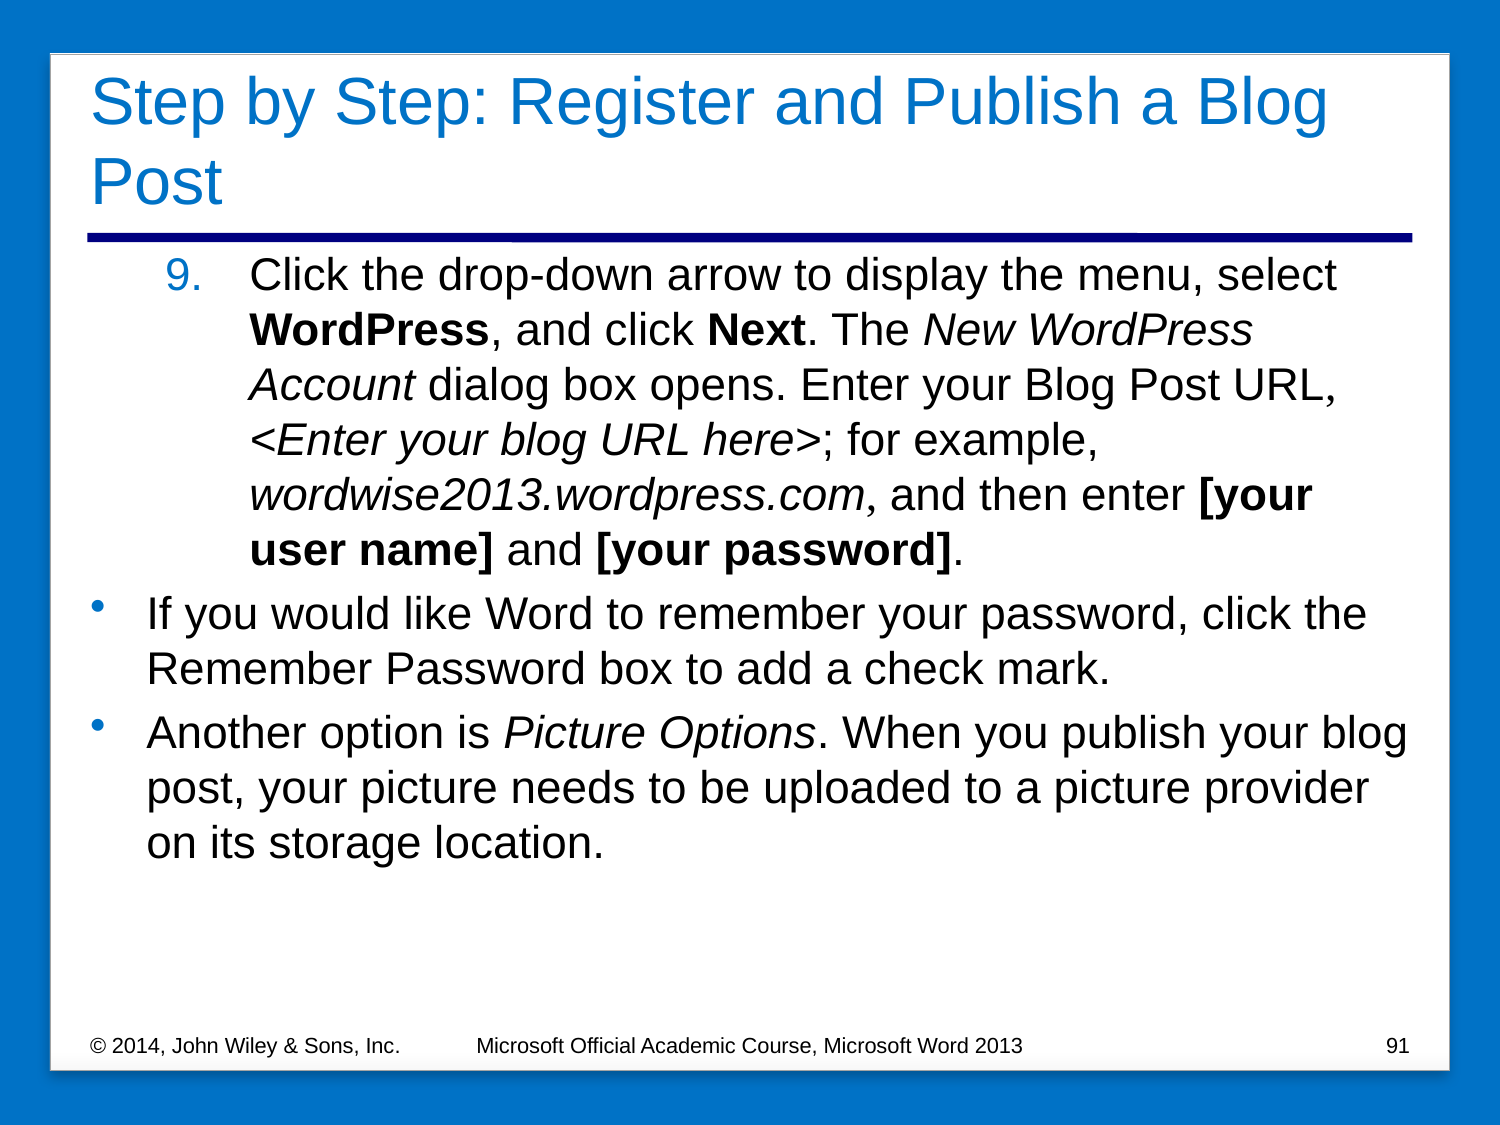

# Step by Step: Register and Publish a Blog Post
Click the drop-down arrow to display the menu, select WordPress, and click Next. The New WordPress Account dialog box opens. Enter your Blog Post URL, <Enter your blog URL here>; for example, wordwise2013.wordpress.com, and then enter [your user name] and [your password].
If you would like Word to remember your password, click the Remember Password box to add a check mark.
Another option is Picture Options. When you publish your blog post, your picture needs to be uploaded to a picture provider on its storage location.
© 2014, John Wiley & Sons, Inc.
Microsoft Official Academic Course, Microsoft Word 2013
91